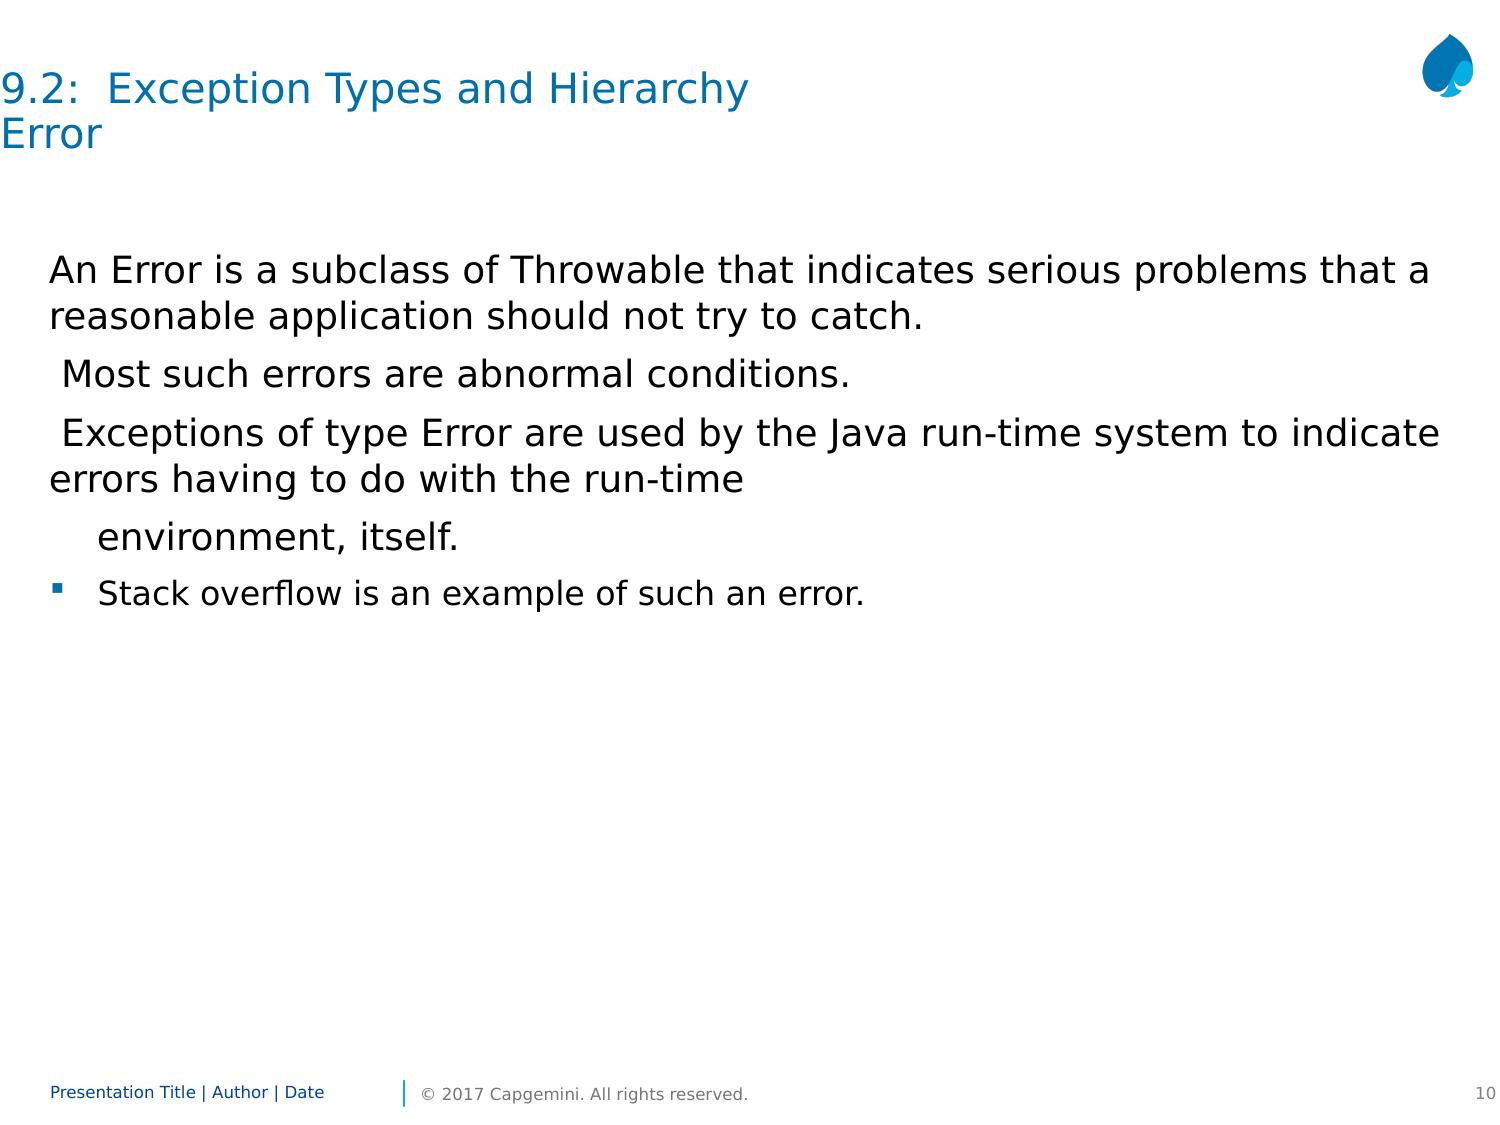

9.2:  Exception Types and Hierarchy
Error
An Error is a subclass of Throwable that indicates serious problems that a reasonable application should not try to catch.
 Most such errors are abnormal conditions.
 Exceptions of type Error are used by the Java run-time system to indicate errors having to do with the run-time
    environment, itself.
 Stack overflow is an example of such an error.